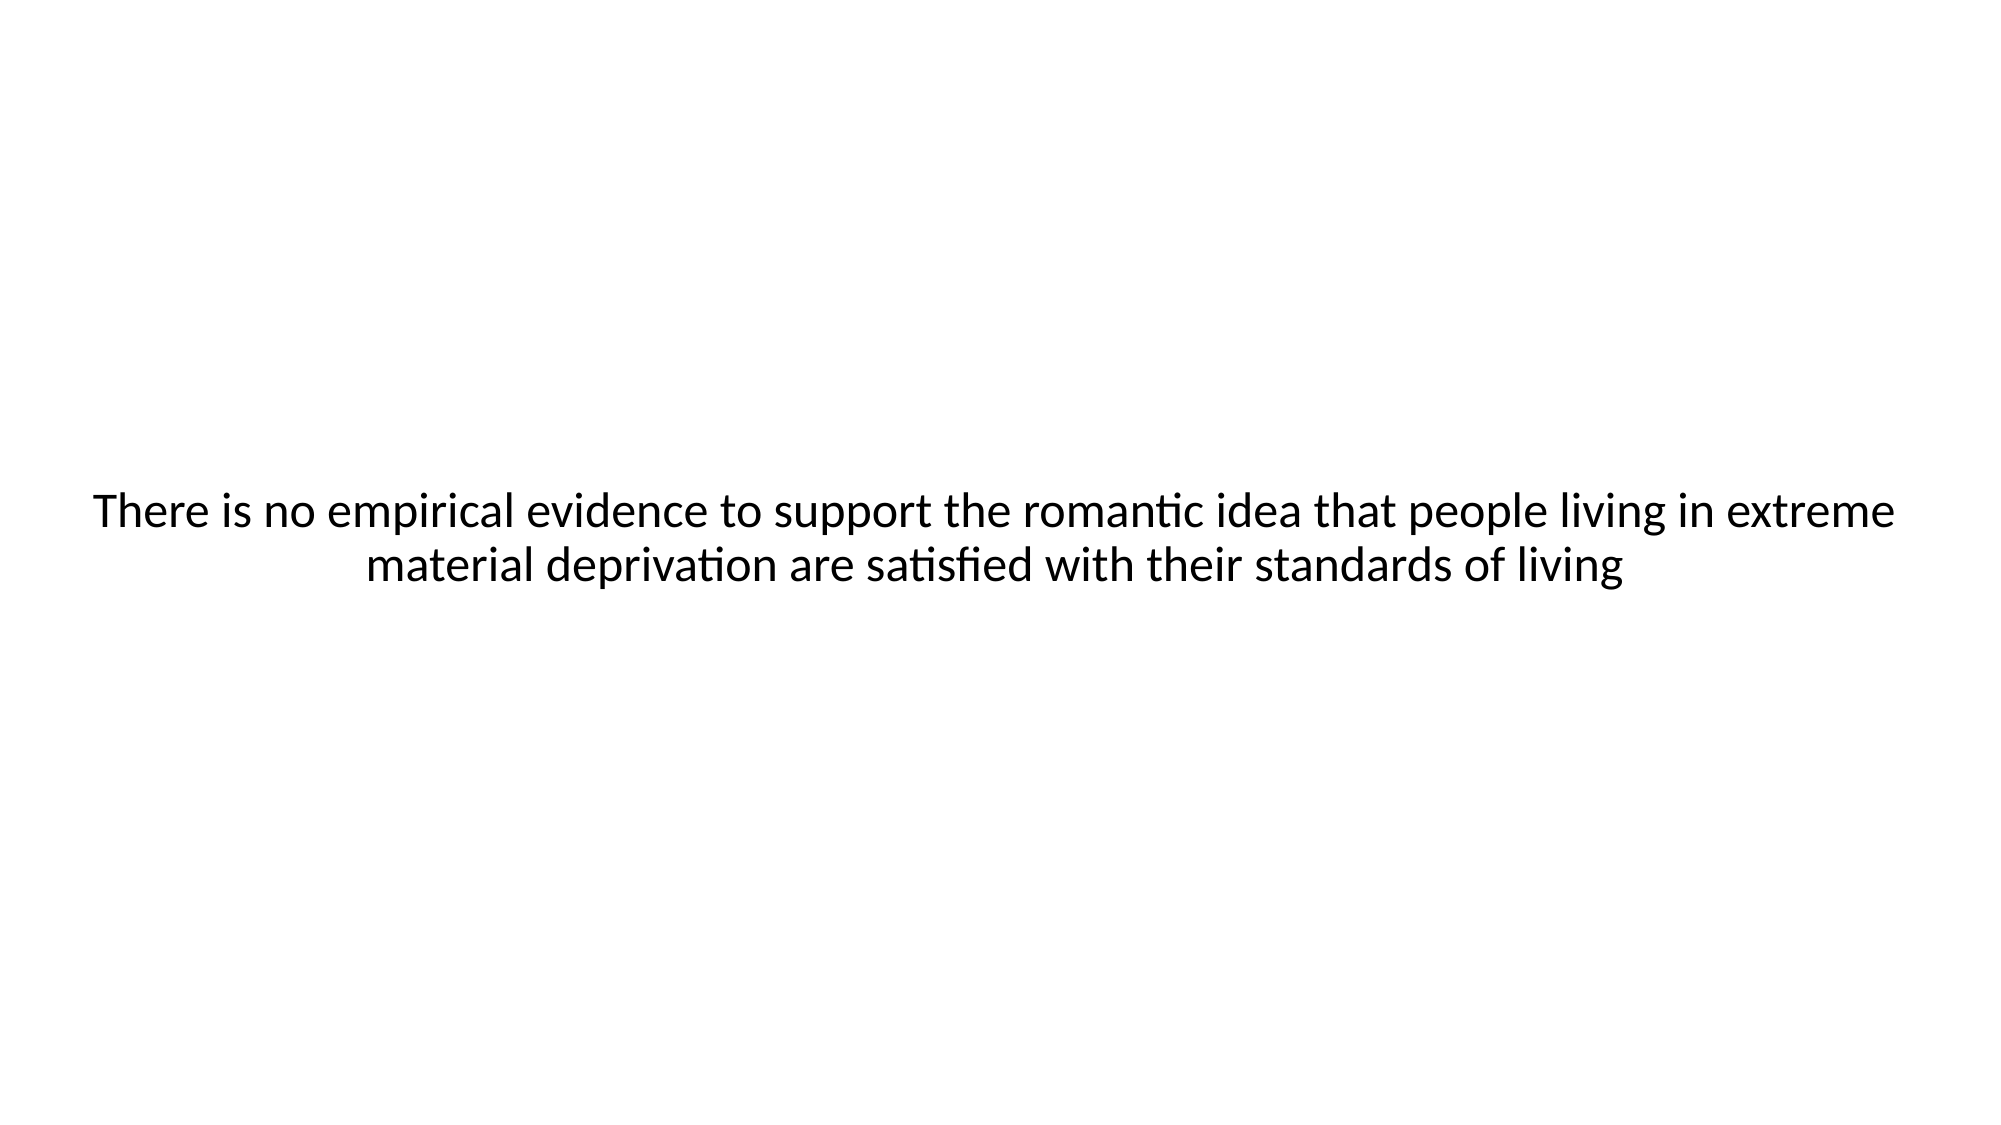

There is no empirical evidence to support the romantic idea that people living in extreme material deprivation are satisfied with their standards of living